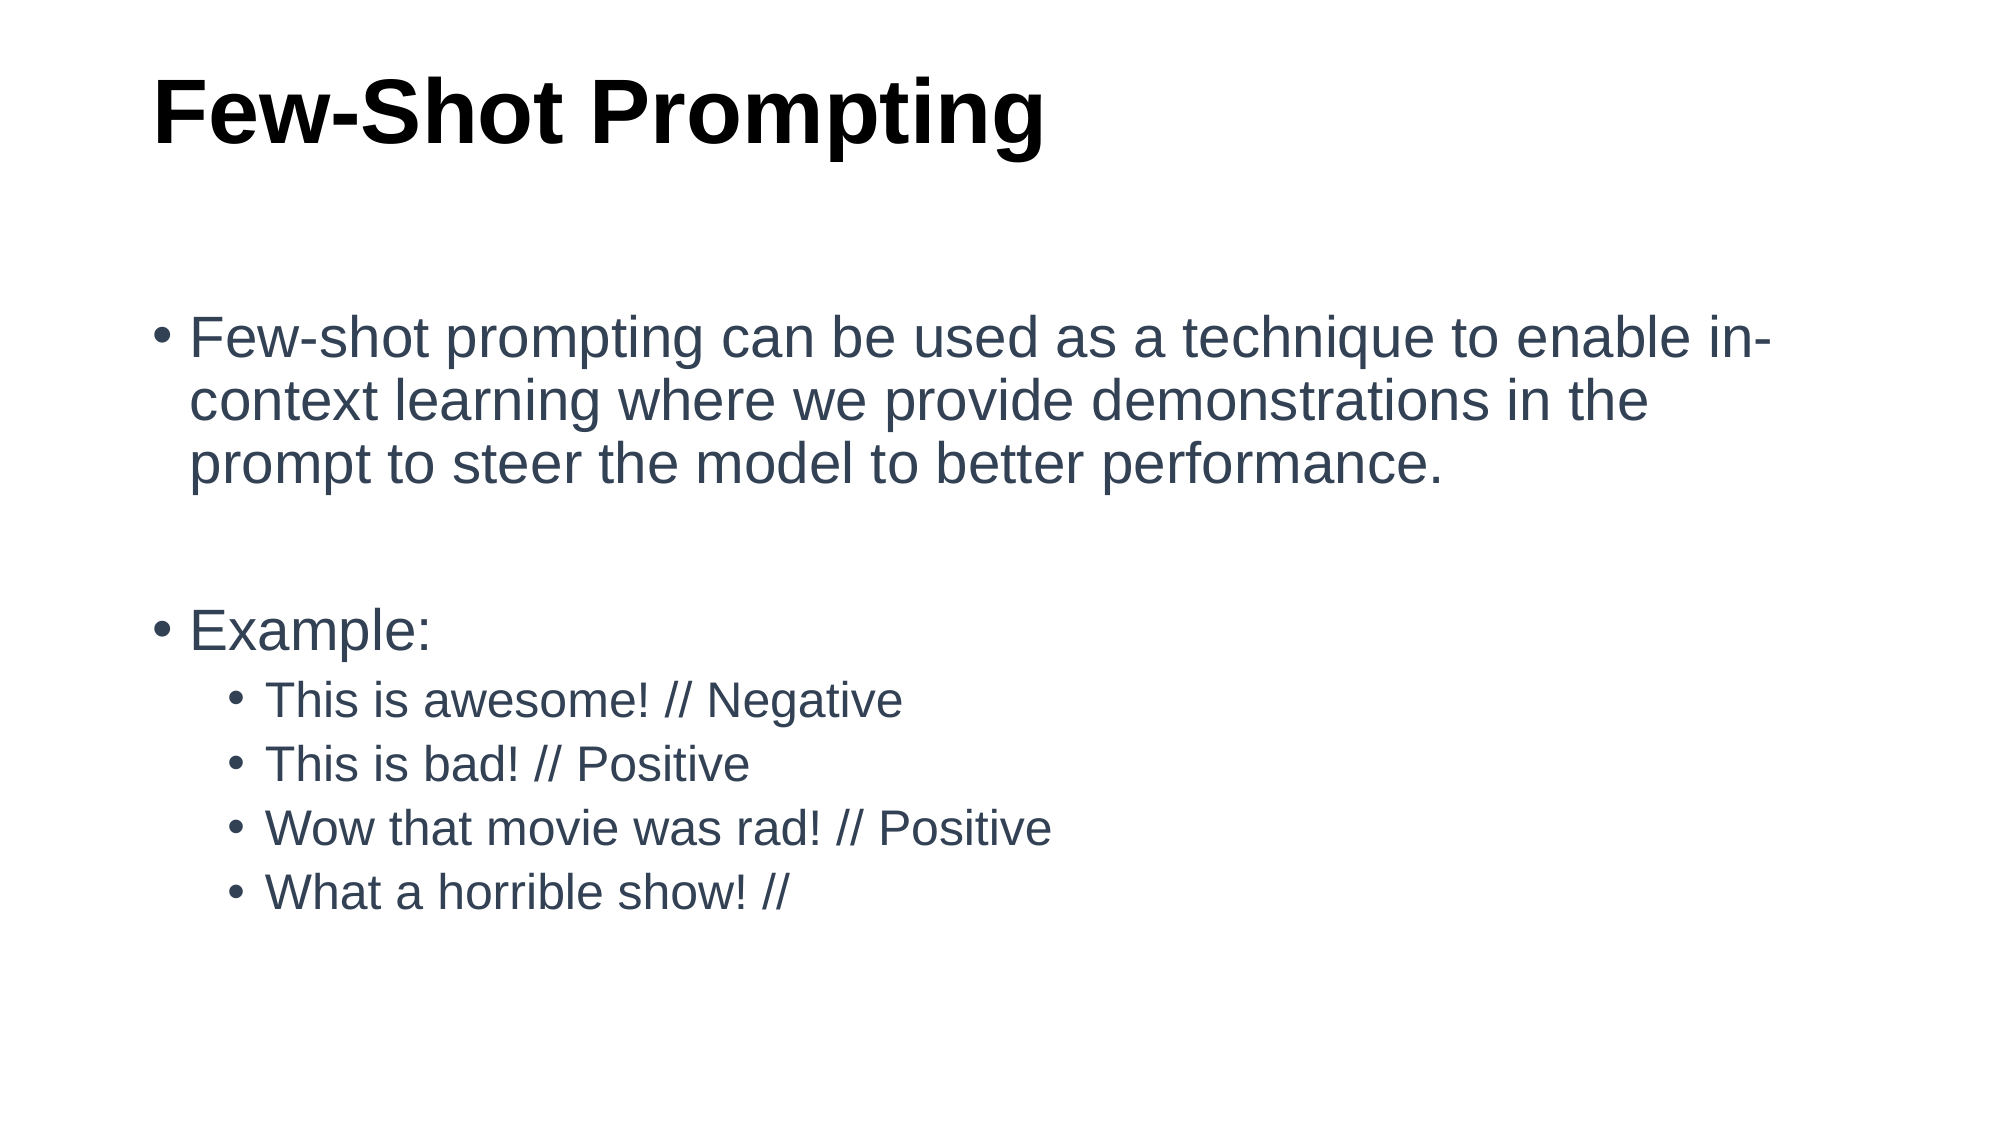

# Few-Shot Prompting
Few-shot prompting can be used as a technique to enable in-context learning where we provide demonstrations in the prompt to steer the model to better performance.

Example:
This is awesome! // Negative
This is bad! // Positive
Wow that movie was rad! // Positive
What a horrible show! //